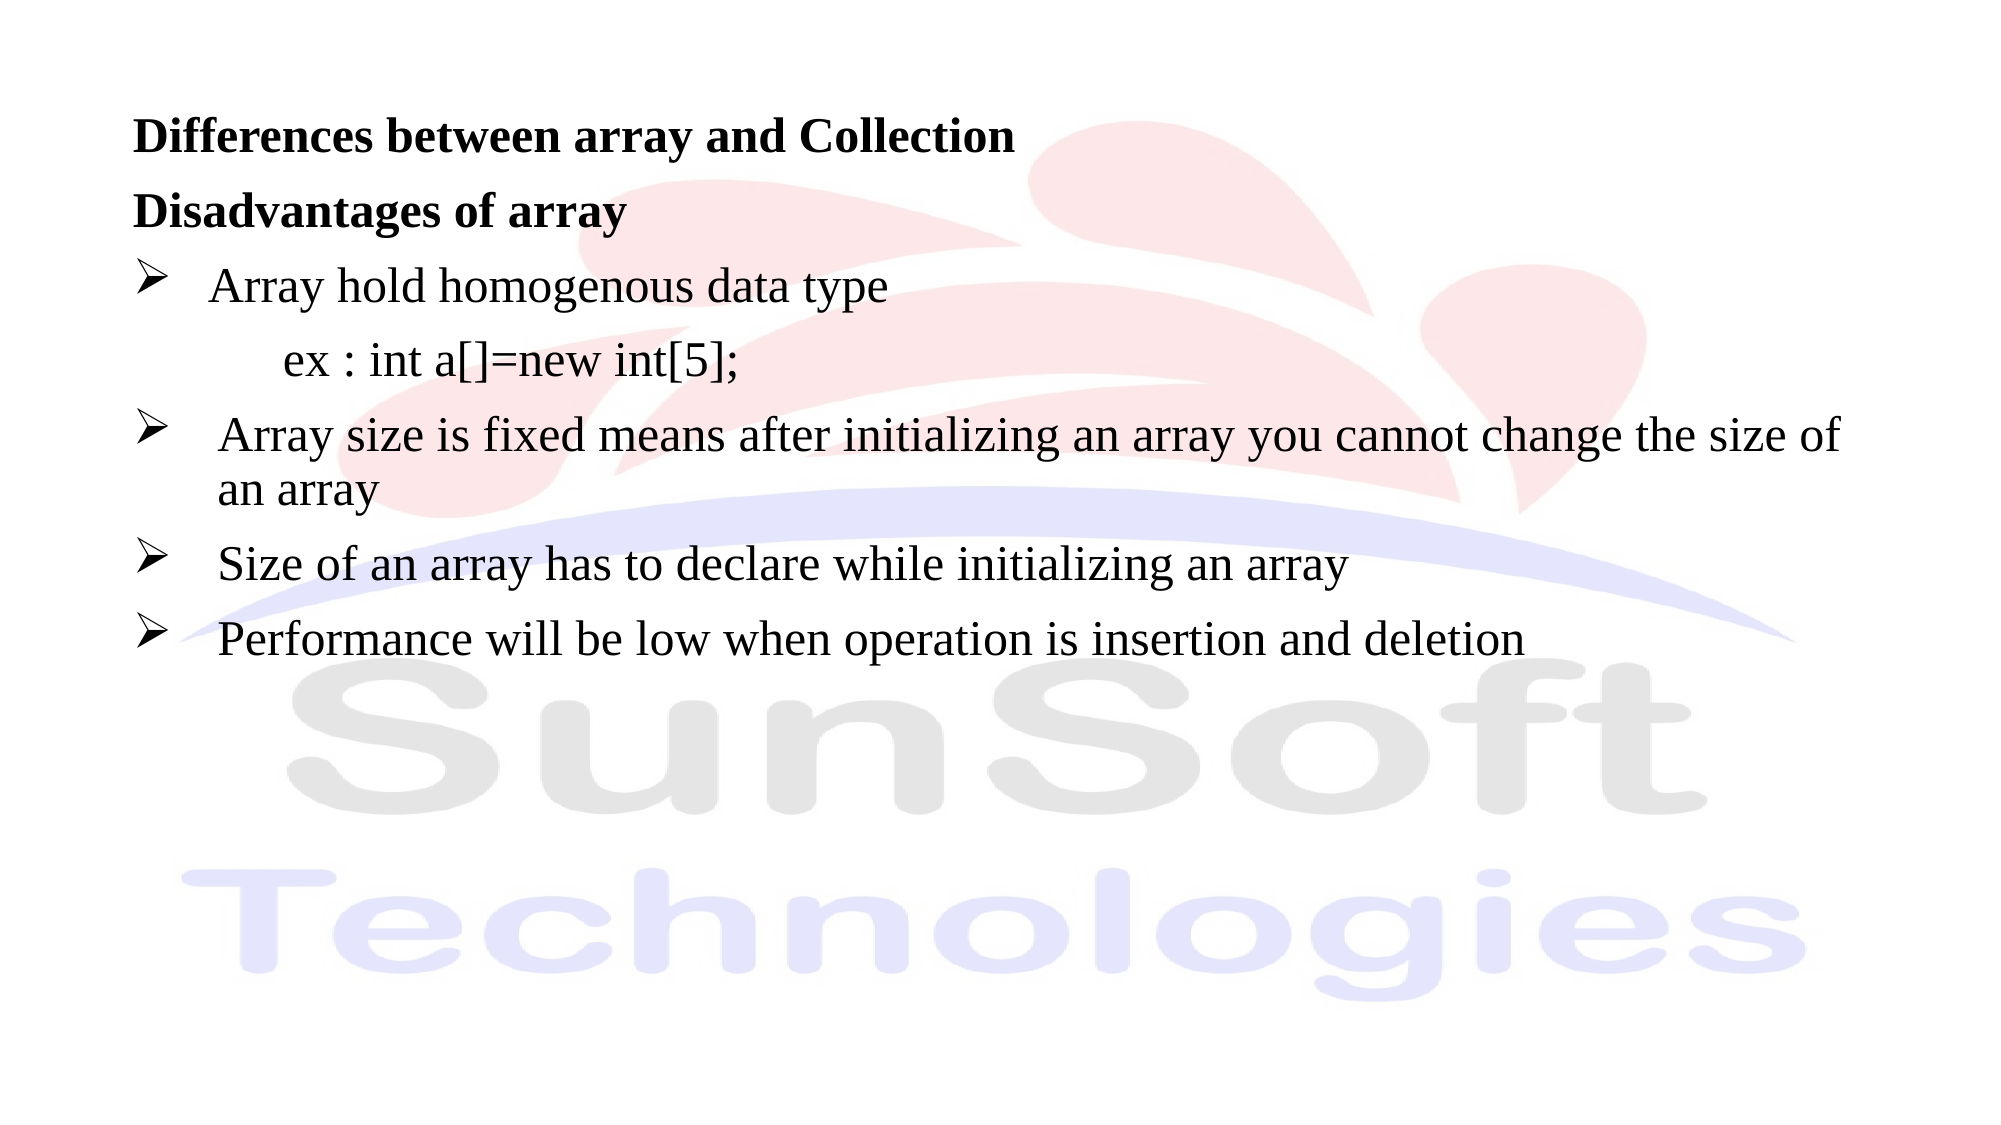

Differences between array and Collection
Disadvantages of array
Array hold homogenous data type
	ex : int a[]=new int[5];
Array size is fixed means after initializing an array you cannot change the size of an array
Size of an array has to declare while initializing an array
Performance will be low when operation is insertion and deletion